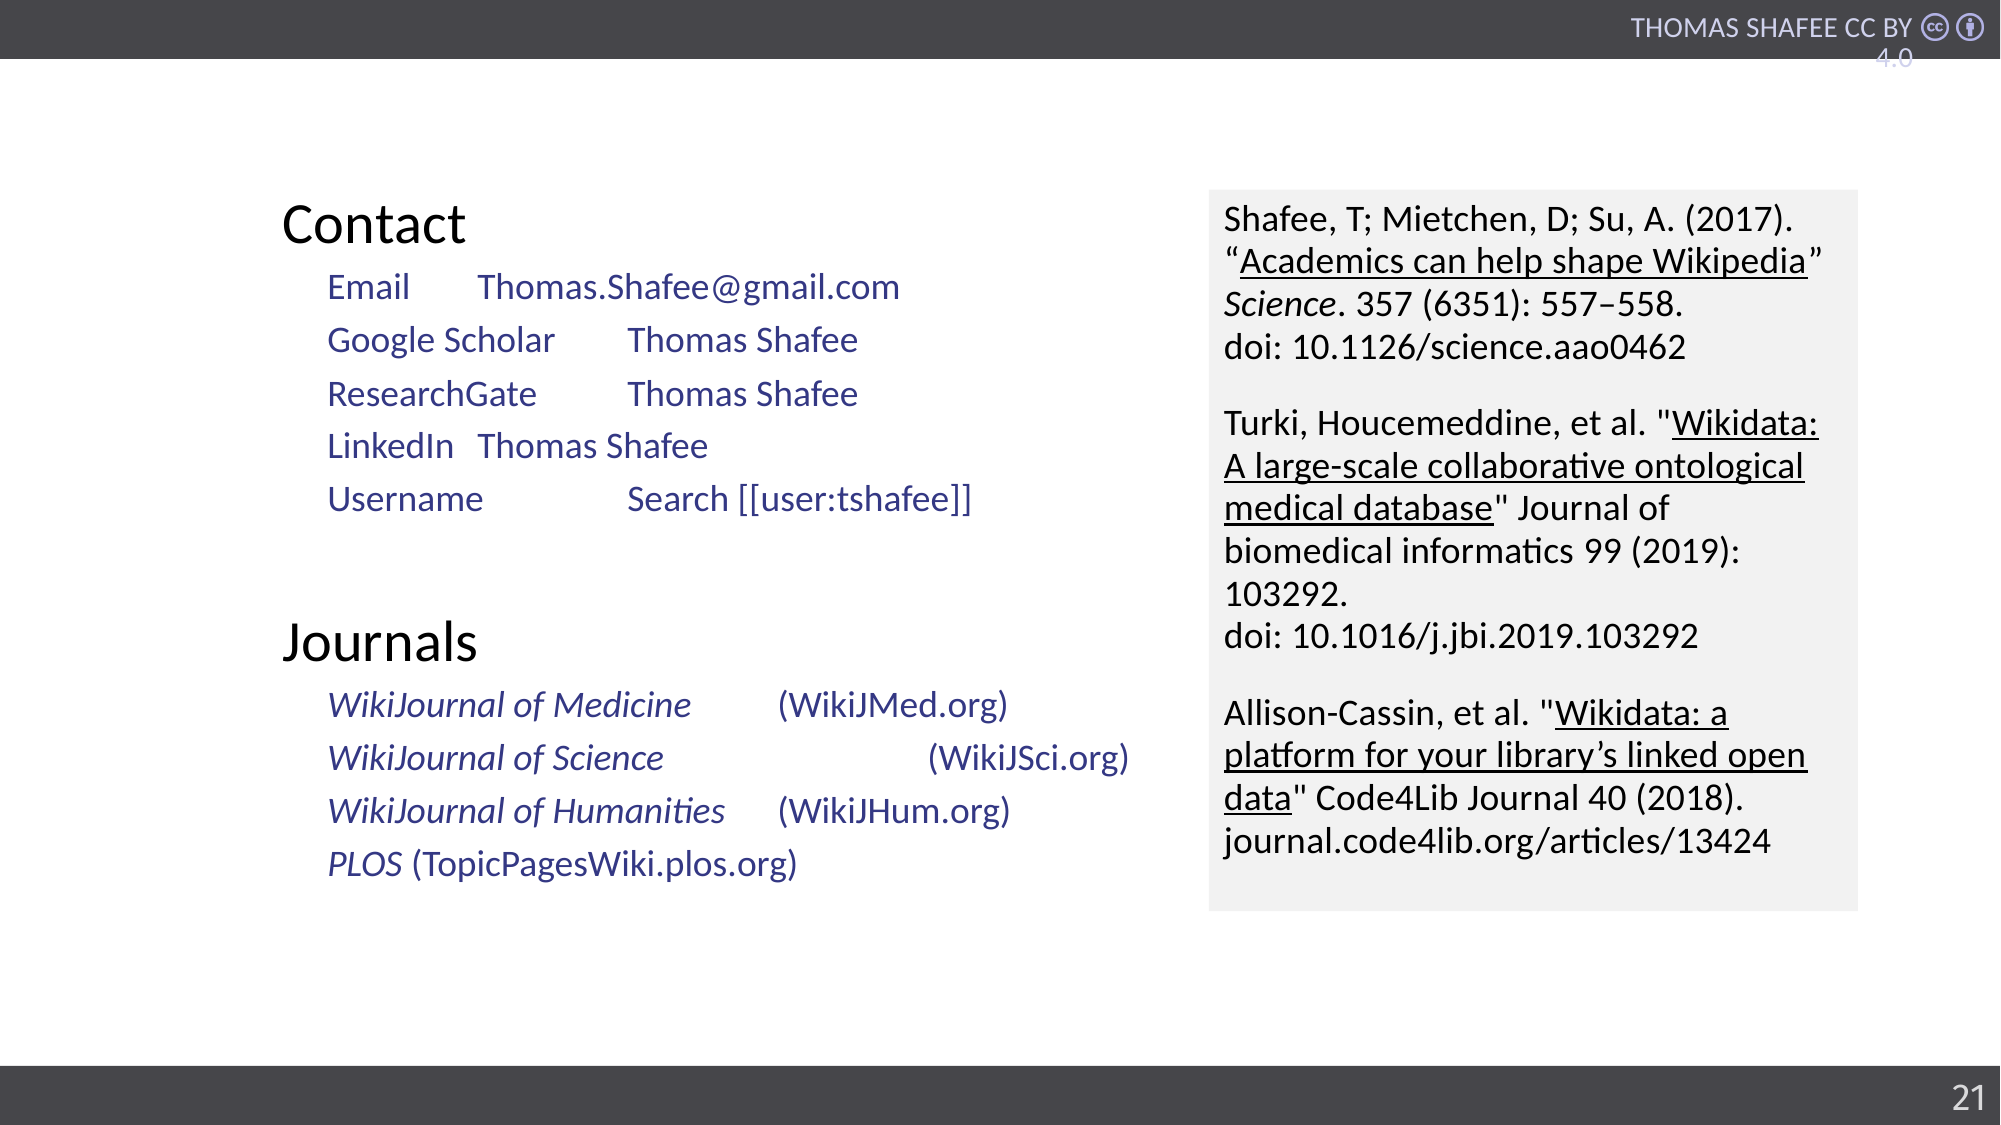

Contact
Email 	Thomas.Shafee@gmail.com
Google Scholar 	Thomas Shafee
ResearchGate	Thomas Shafee
LinkedIn	Thomas Shafee
Username	Search [[user:tshafee]]

Journals
WikiJournal of Medicine 	(WikiJMed.org)
WikiJournal of Science 		(WikiJSci.org)
WikiJournal of Humanities 	(WikiJHum.org)
PLOS (TopicPagesWiki.plos.org)
Shafee, T; Mietchen, D; Su, A. (2017). “Academics can help shape Wikipedia” Science. 357 (6351): 557–558.
doi: 10.1126/science.aao0462
Turki, Houcemeddine, et al. "Wikidata: A large-scale collaborative ontological medical database" Journal of biomedical informatics 99 (2019): 103292.
doi: 10.1016/j.jbi.2019.103292
Allison-Cassin, et al. "Wikidata: a platform for your library’s linked open data" Code4Lib Journal 40 (2018). journal.code4lib.org/articles/13424